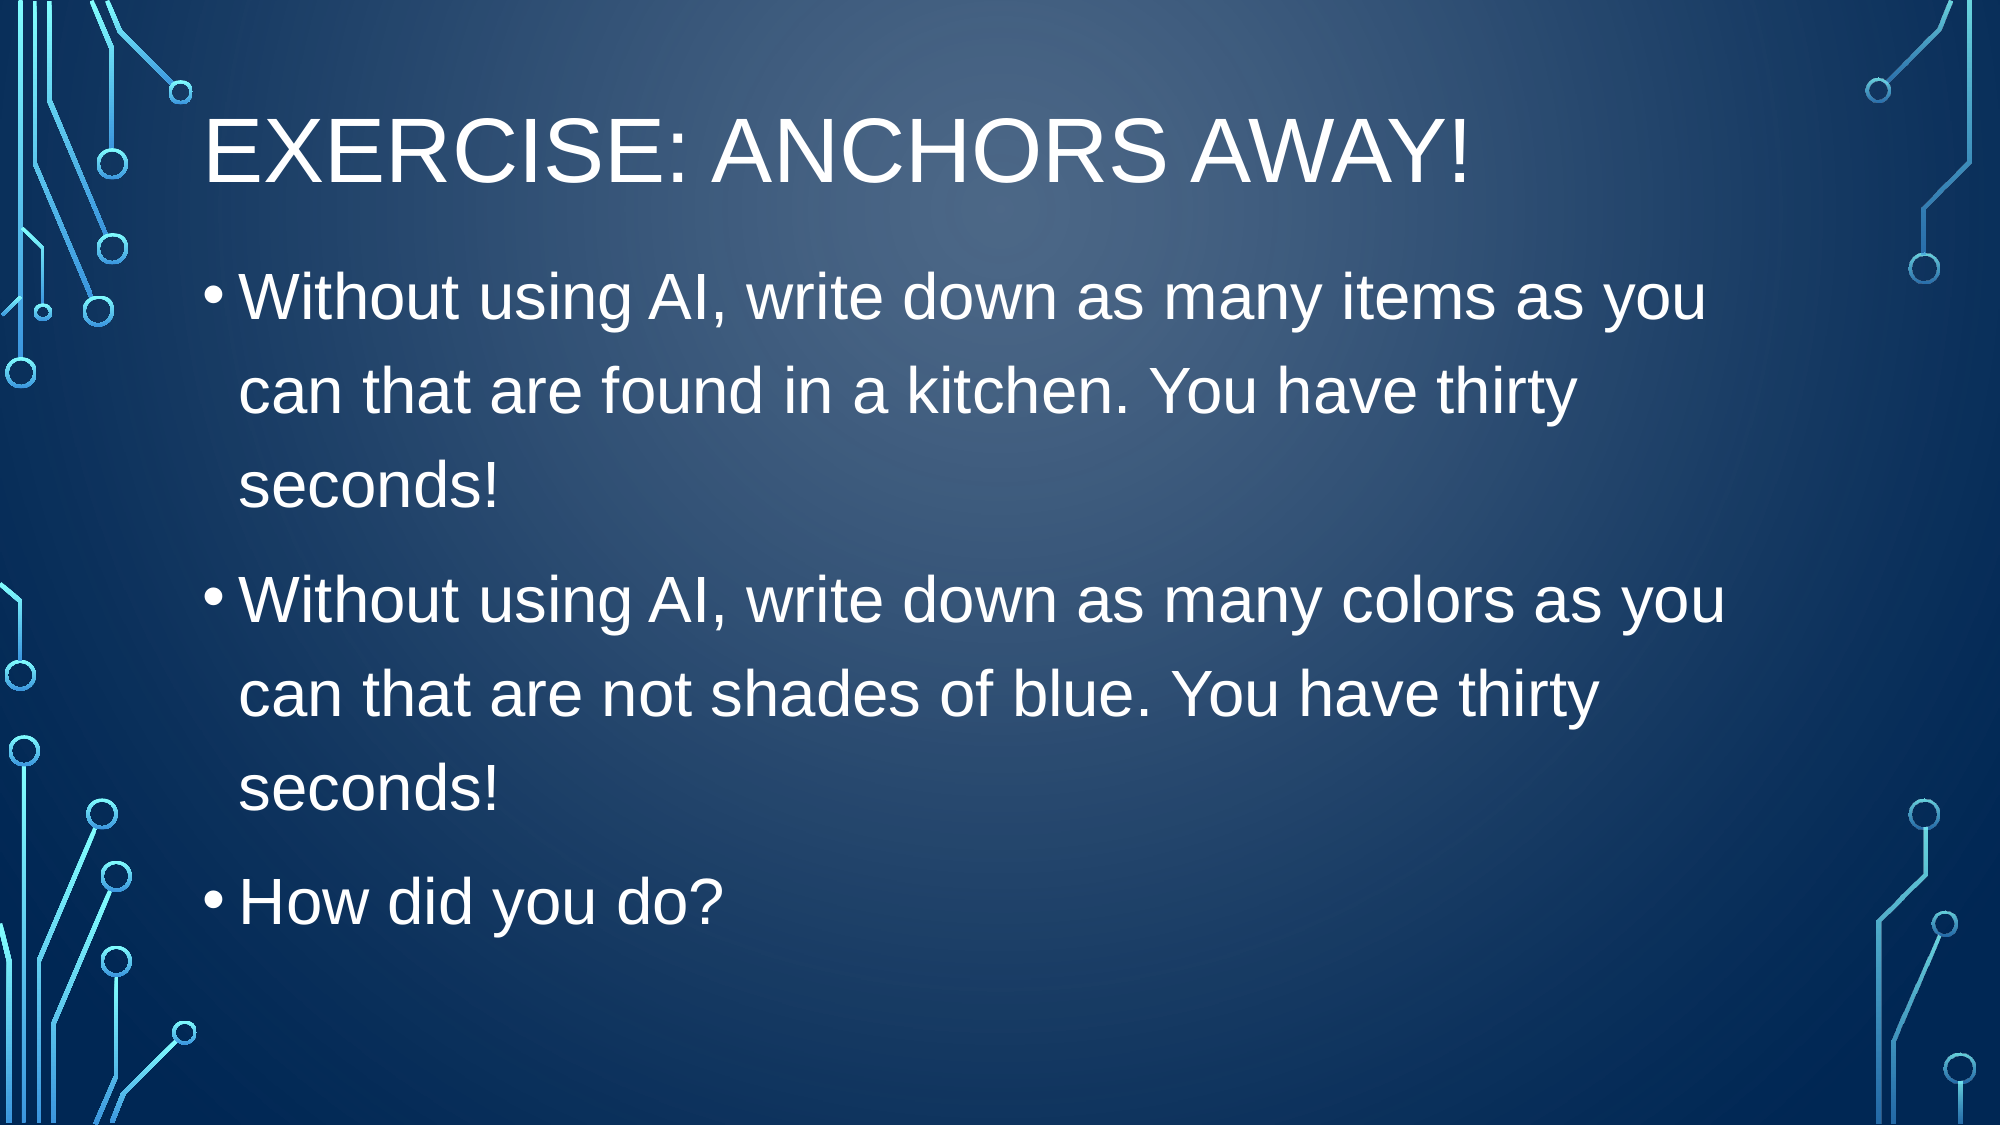

# EXERCISE: ANCHORS AWAY!
Without using AI, write down as many items as you can that are found in a kitchen. You have thirty seconds!
Without using AI, write down as many colors as you can that are not shades of blue. You have thirty seconds!
How did you do?